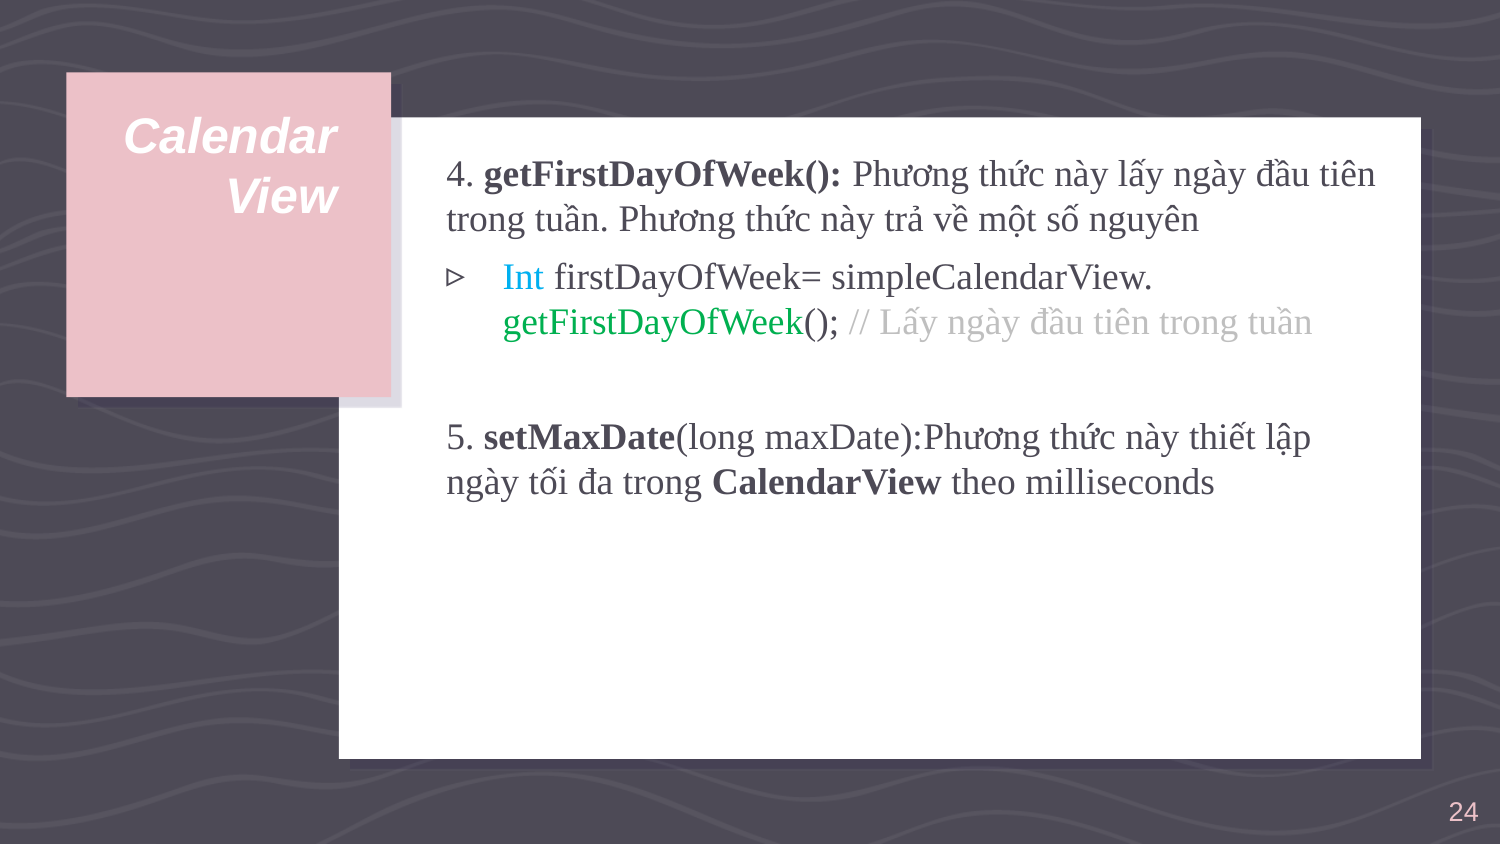

# CalendarView
4. getFirstDayOfWeek(): Phương thức này lấy ngày đầu tiên trong tuần. Phương thức này trả về một số nguyên
Int firstDayOfWeek= simpleCalendarView. getFirstDayOfWeek(); // Lấy ngày đầu tiên trong tuần

5. setMaxDate(long maxDate):Phương thức này thiết lập ngày tối đa trong CalendarView theo milliseconds
24